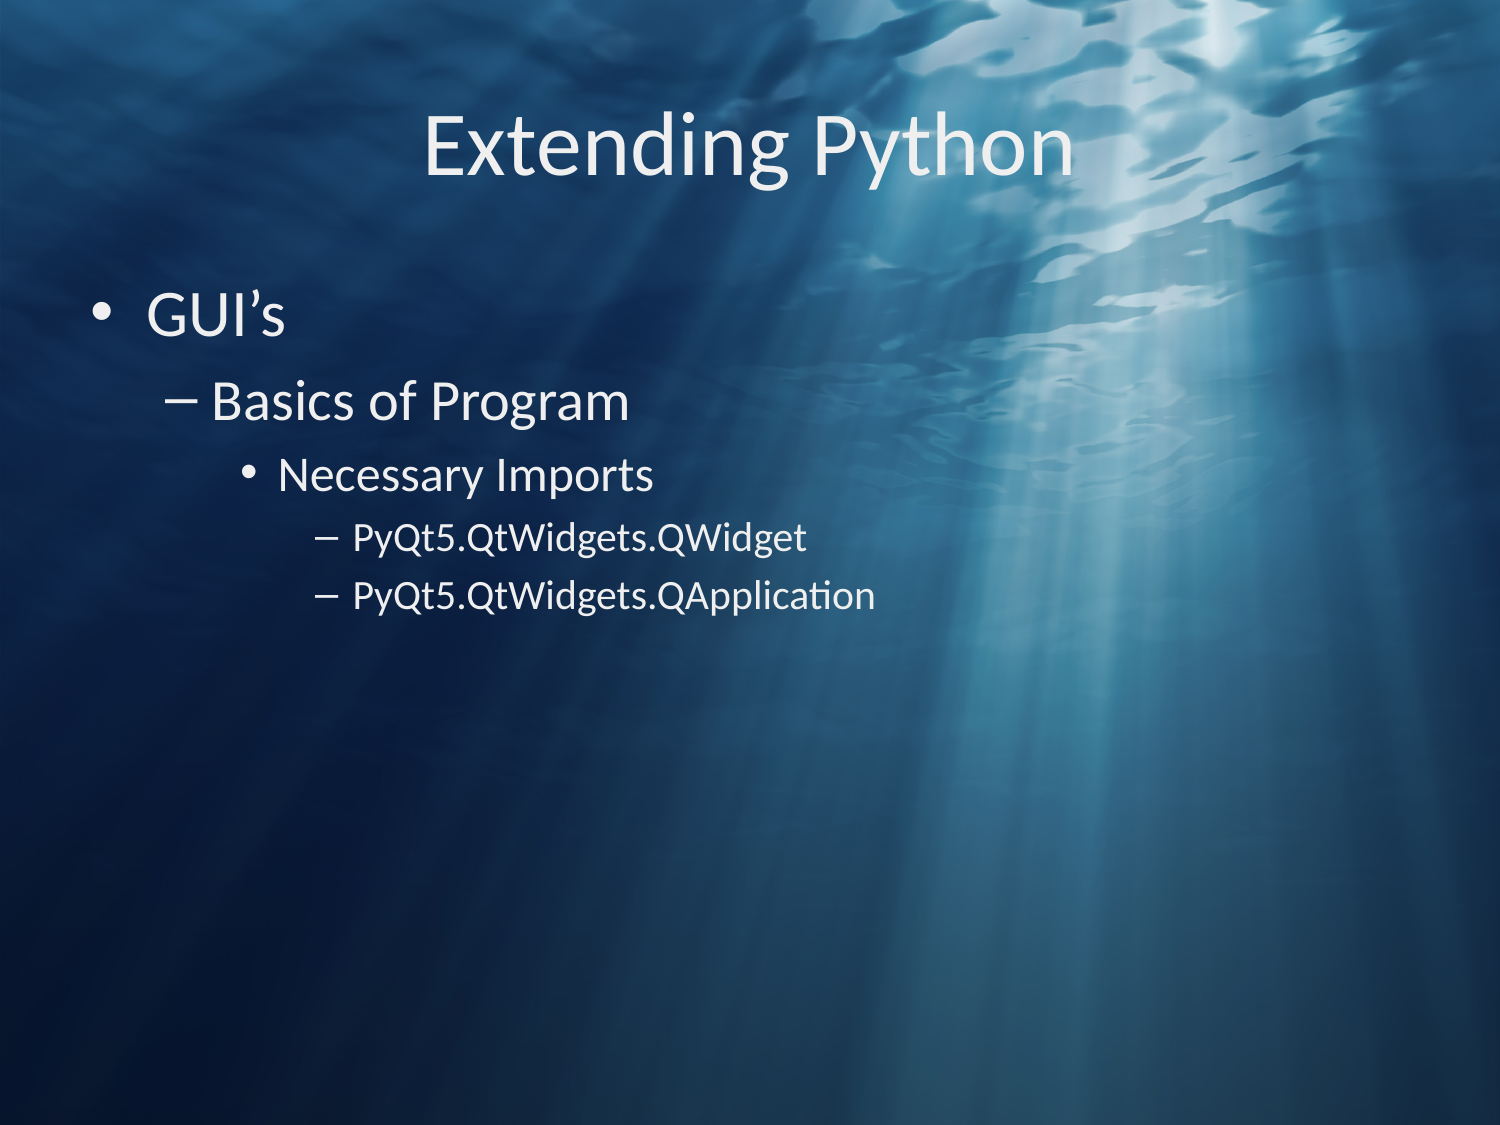

# Extending Python
GUI’s
Basics of Program
Necessary Imports
PyQt5.QtWidgets.QWidget
PyQt5.QtWidgets.QApplication